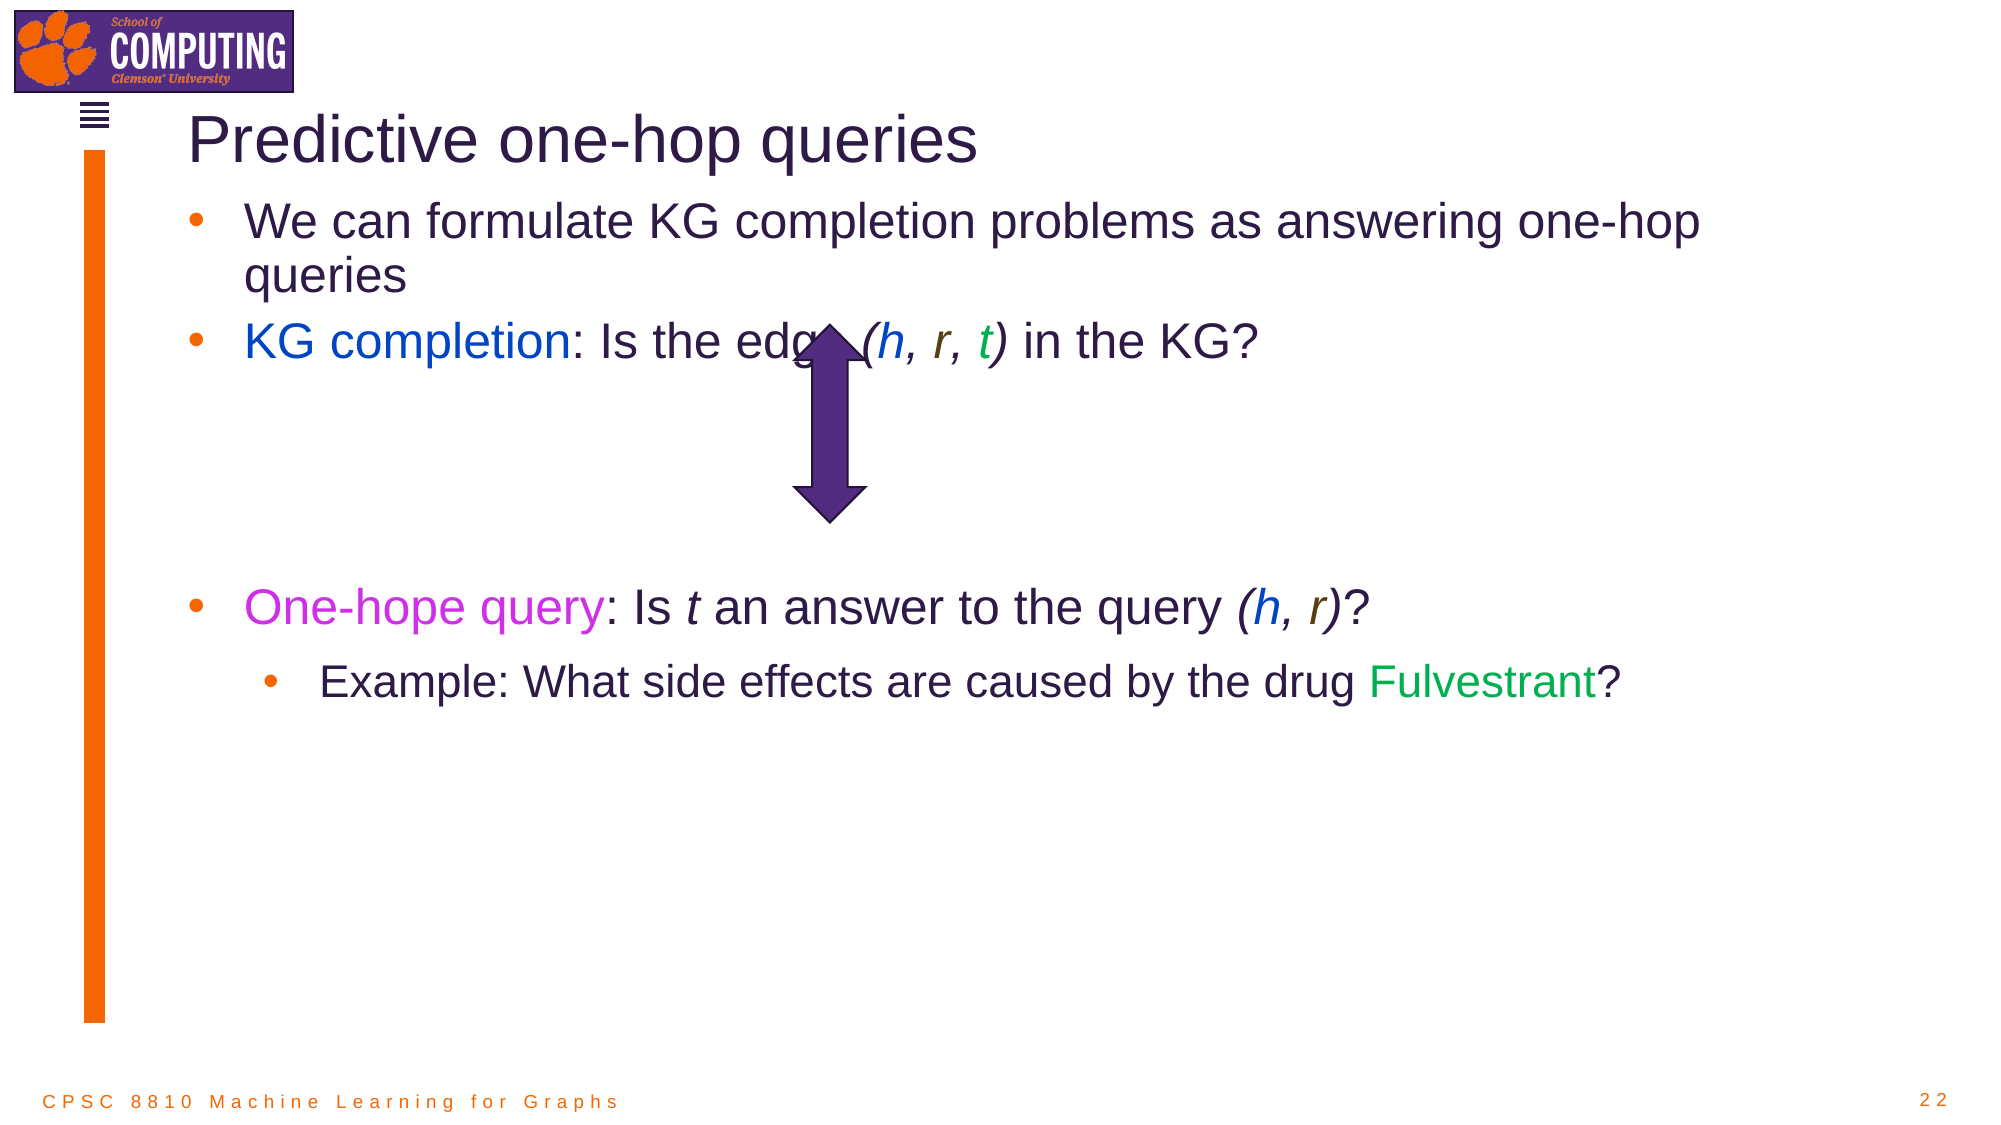

# Predictive one-hop queries
We can formulate KG completion problems as answering one-hop queries
KG completion: Is the edge (h, r, t) in the KG?

One-hope query: Is t an answer to the query (h, r)?
Example: What side effects are caused by the drug Fulvestrant?